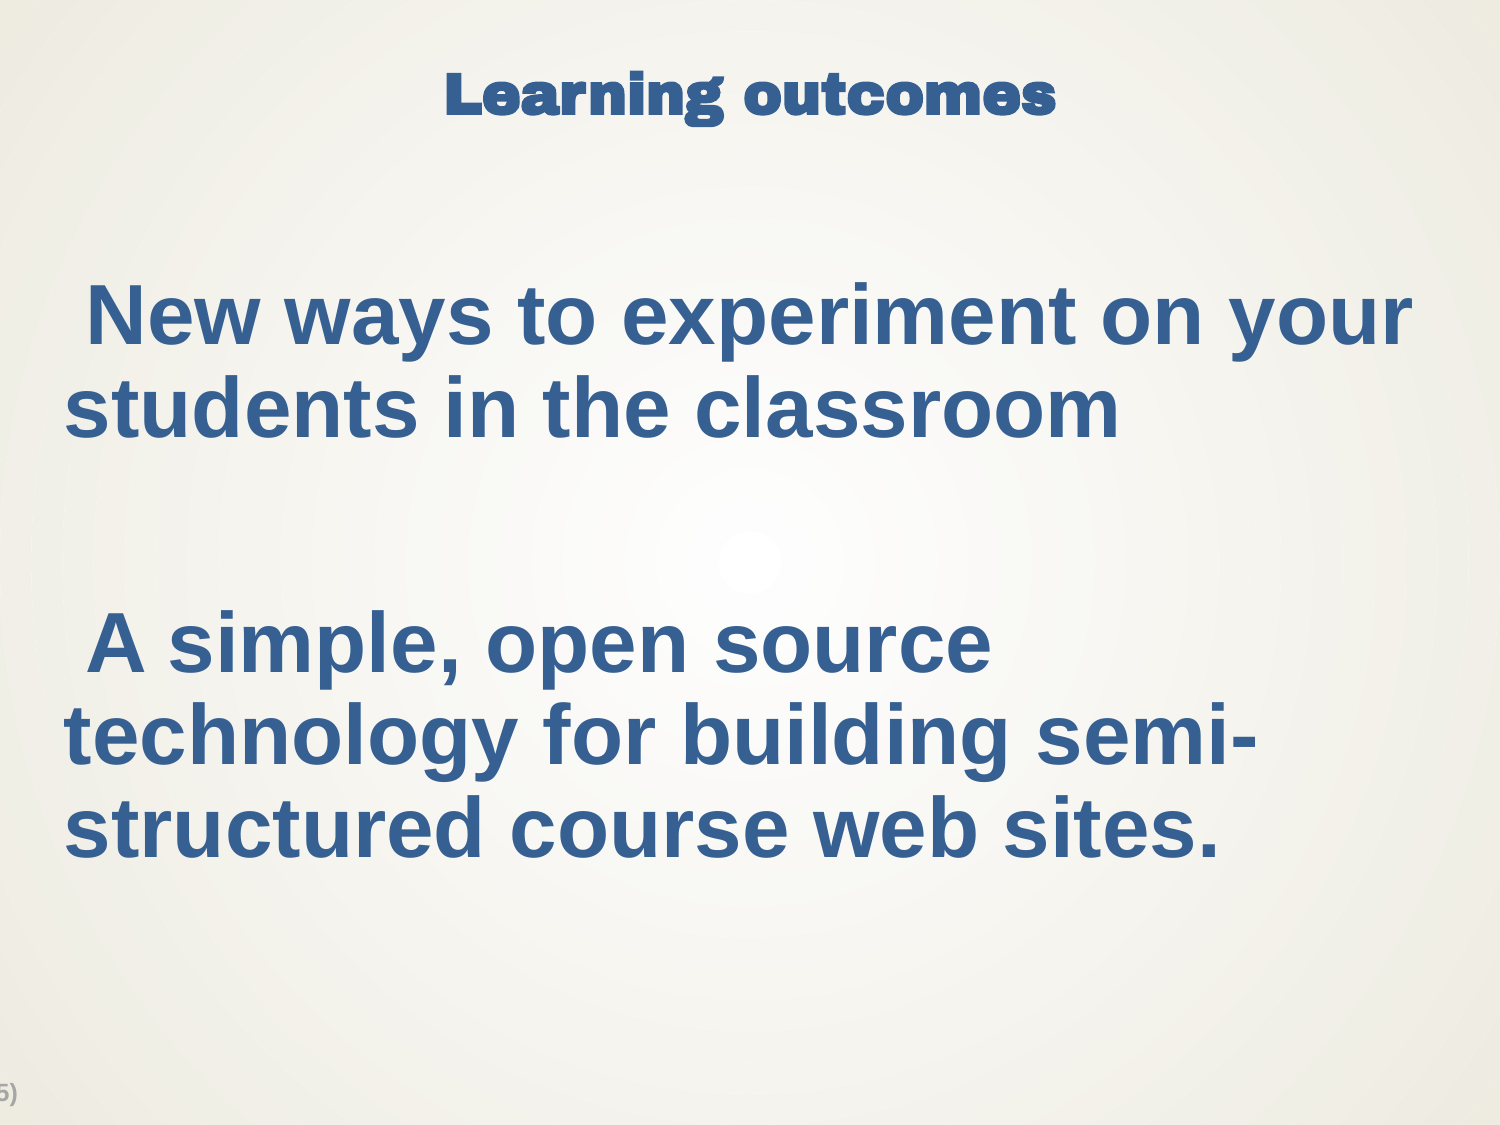

# Learning outcomes
New ways to experiment on your students in the classroom

A simple, open source technology for building semi-structured course web sites.